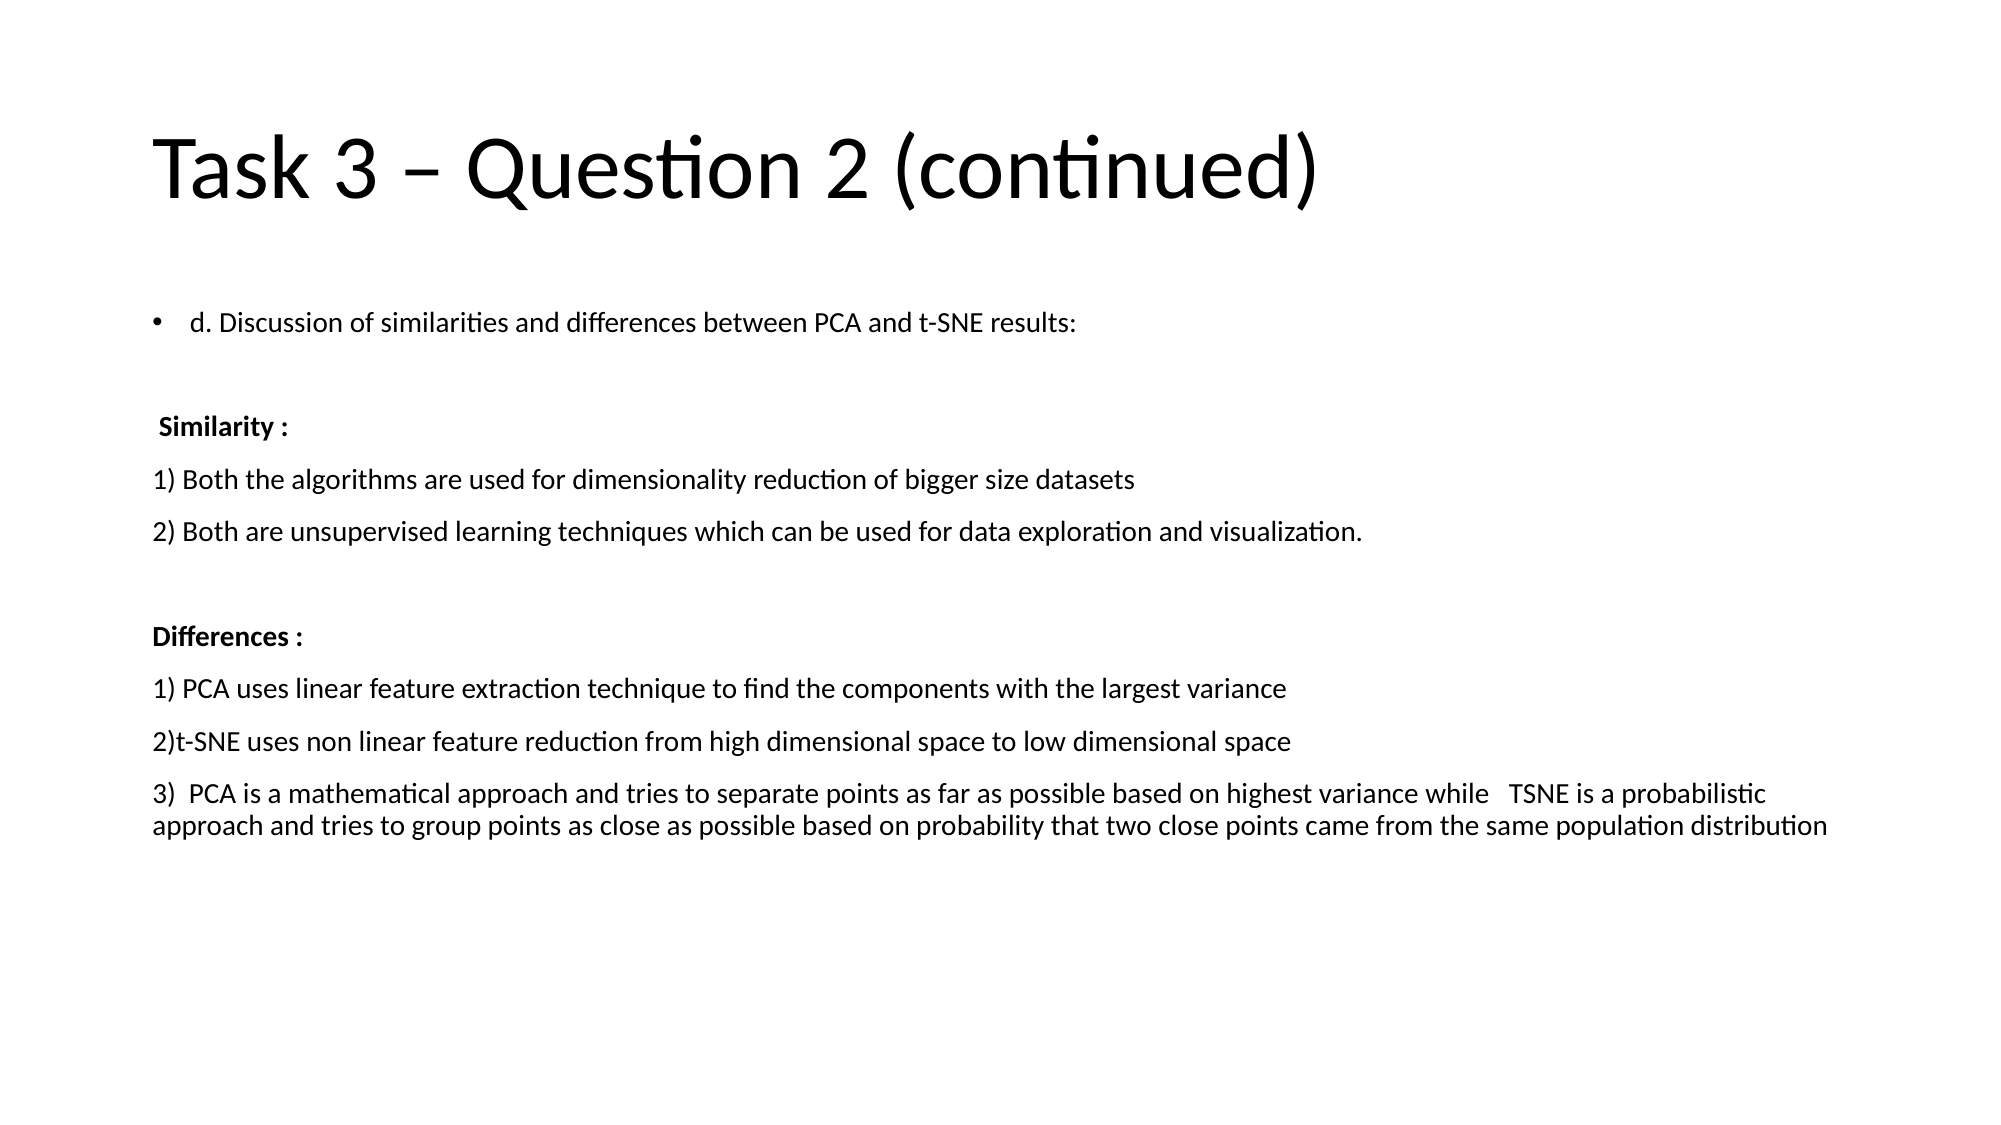

# Task 3 – Question 2 (continued)
d. Discussion of similarities and differences between PCA and t-SNE results:

 Similarity :
1) Both the algorithms are used for dimensionality reduction of bigger size datasets
2) Both are unsupervised learning techniques which can be used for data exploration and visualization.

Differences :
1) PCA uses linear feature extraction technique to find the components with the largest variance
2)t-SNE uses non linear feature reduction from high dimensional space to low dimensional space
3)  PCA is a mathematical approach and tries to separate points as far as possible based on highest variance while 	 TSNE is a probabilistic approach and tries to group points as close as possible based on probability that two close points came from the same population distribution